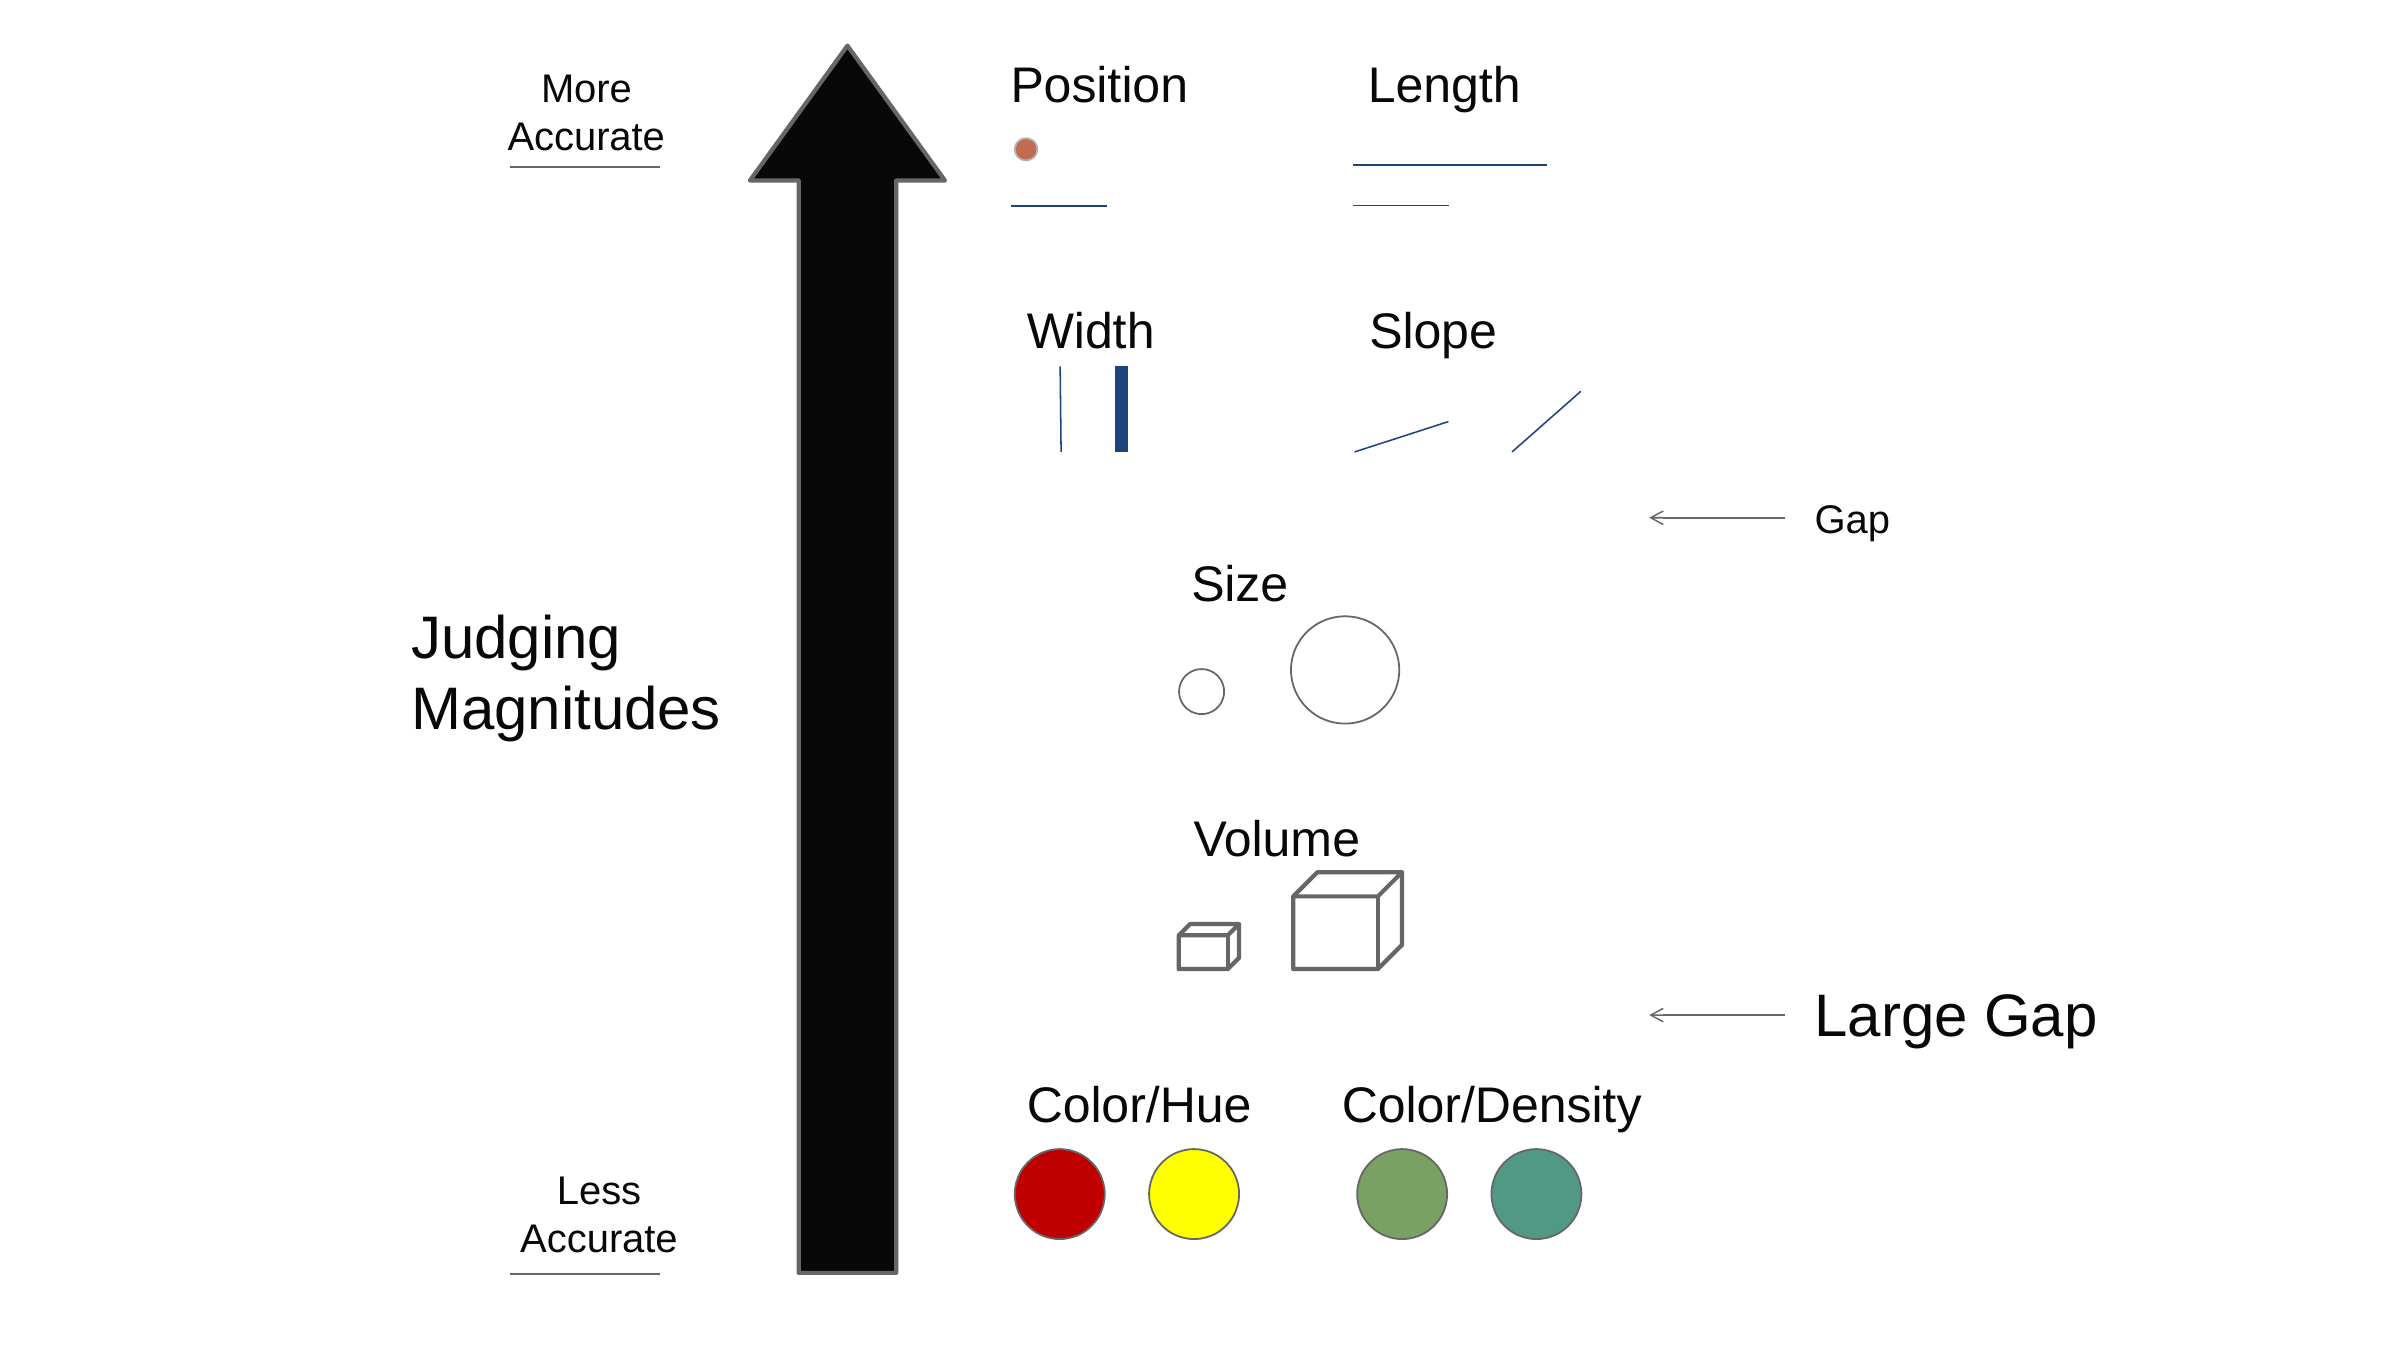

Position
Length

More Accurate

Width

Slope
Gap

Size
Judging Magnitudes

Volume

Large Gap
Color/Hue
Color/Density

Less Accurate